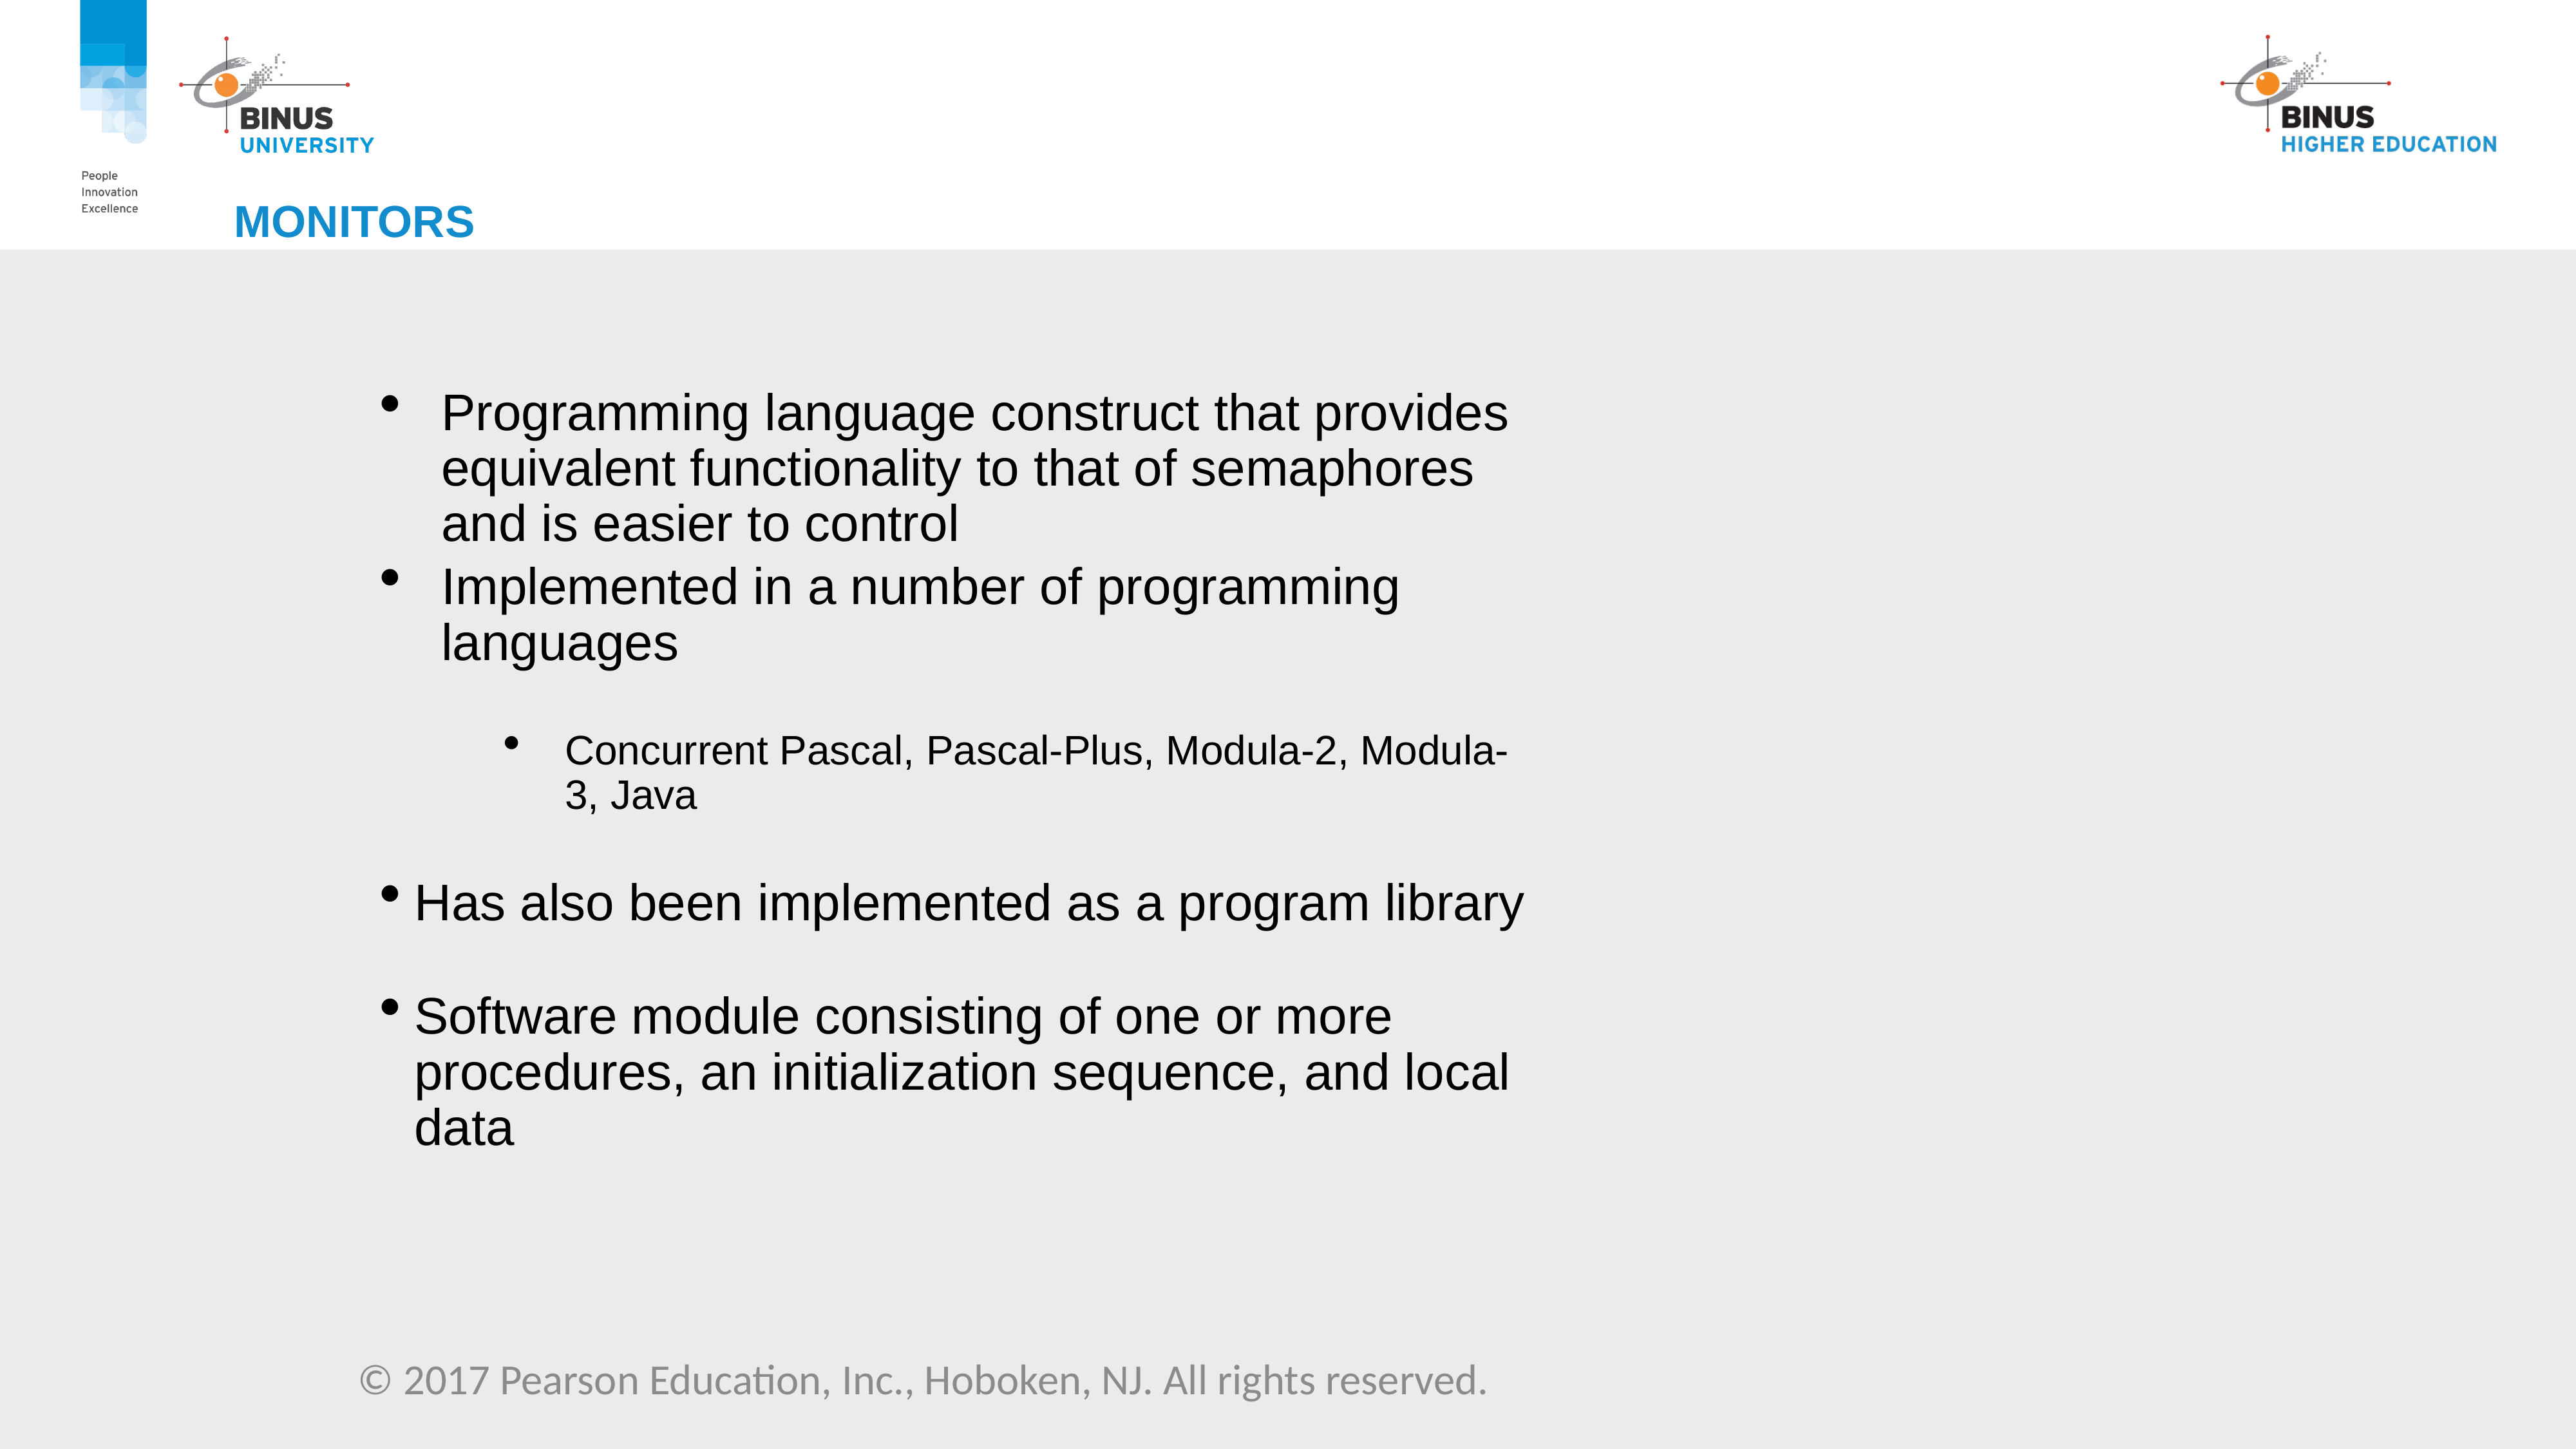

# monitors

Programming language construct that provides equivalent functionality to that of semaphores and is easier to control
Implemented in a number of programming languages
Concurrent Pascal, Pascal-Plus, Modula-2, Modula-3, Java
Has also been implemented as a program library
Software module consisting of one or more procedures, an initialization sequence, and local data
© 2017 Pearson Education, Inc., Hoboken, NJ. All rights reserved.